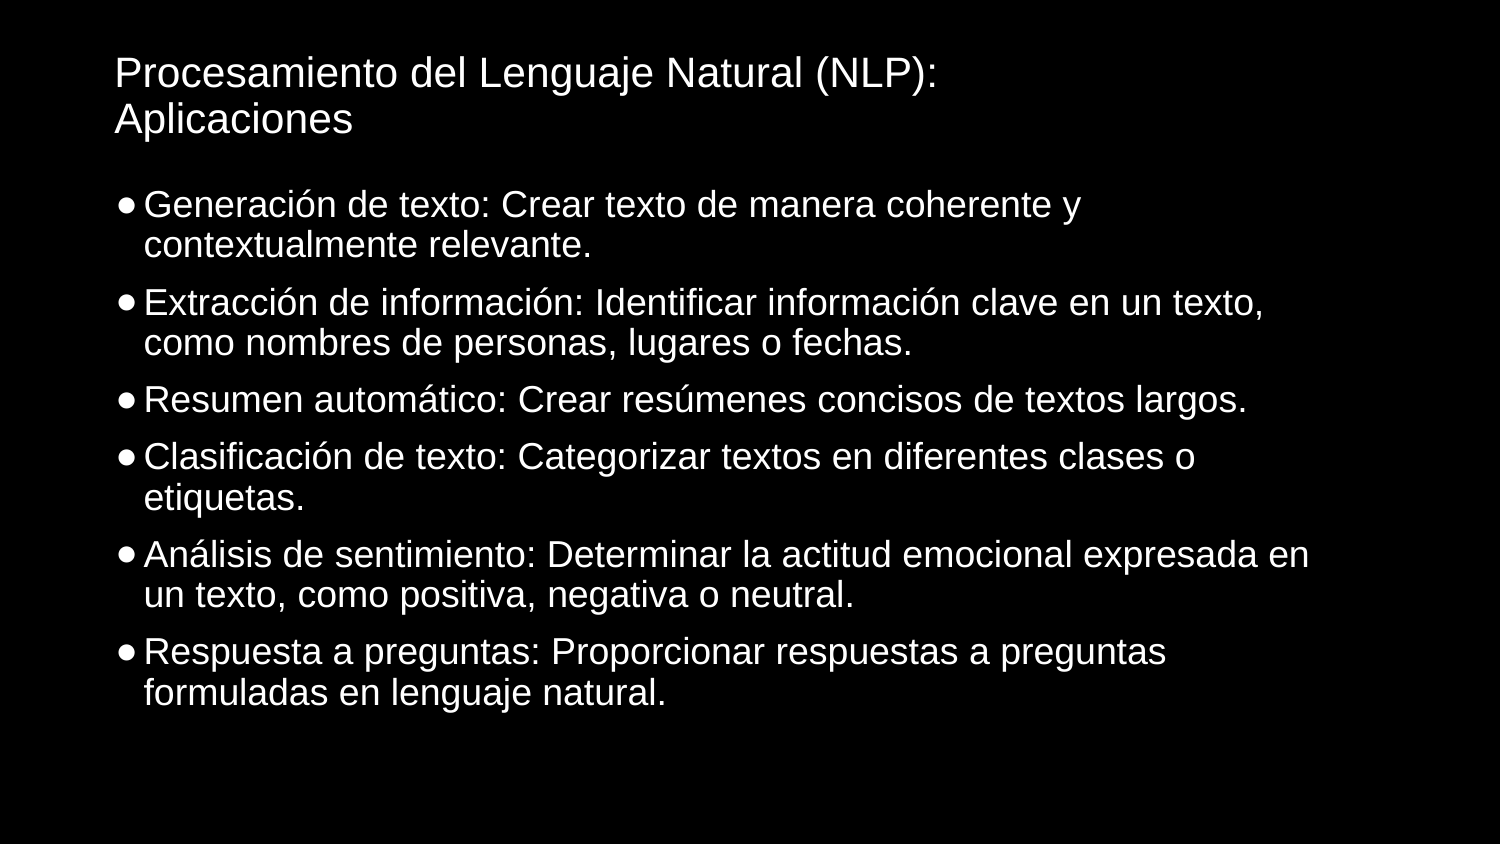

# Procesamiento del Lenguaje Natural (NLP):
Aplicaciones
Generación de texto: Crear texto de manera coherente y contextualmente relevante.
Extracción de información: Identificar información clave en un texto, como nombres de personas, lugares o fechas.
Resumen automático: Crear resúmenes concisos de textos largos.
Clasificación de texto: Categorizar textos en diferentes clases o etiquetas.
Análisis de sentimiento: Determinar la actitud emocional expresada en un texto, como positiva, negativa o neutral.
Respuesta a preguntas: Proporcionar respuestas a preguntas formuladas en lenguaje natural.